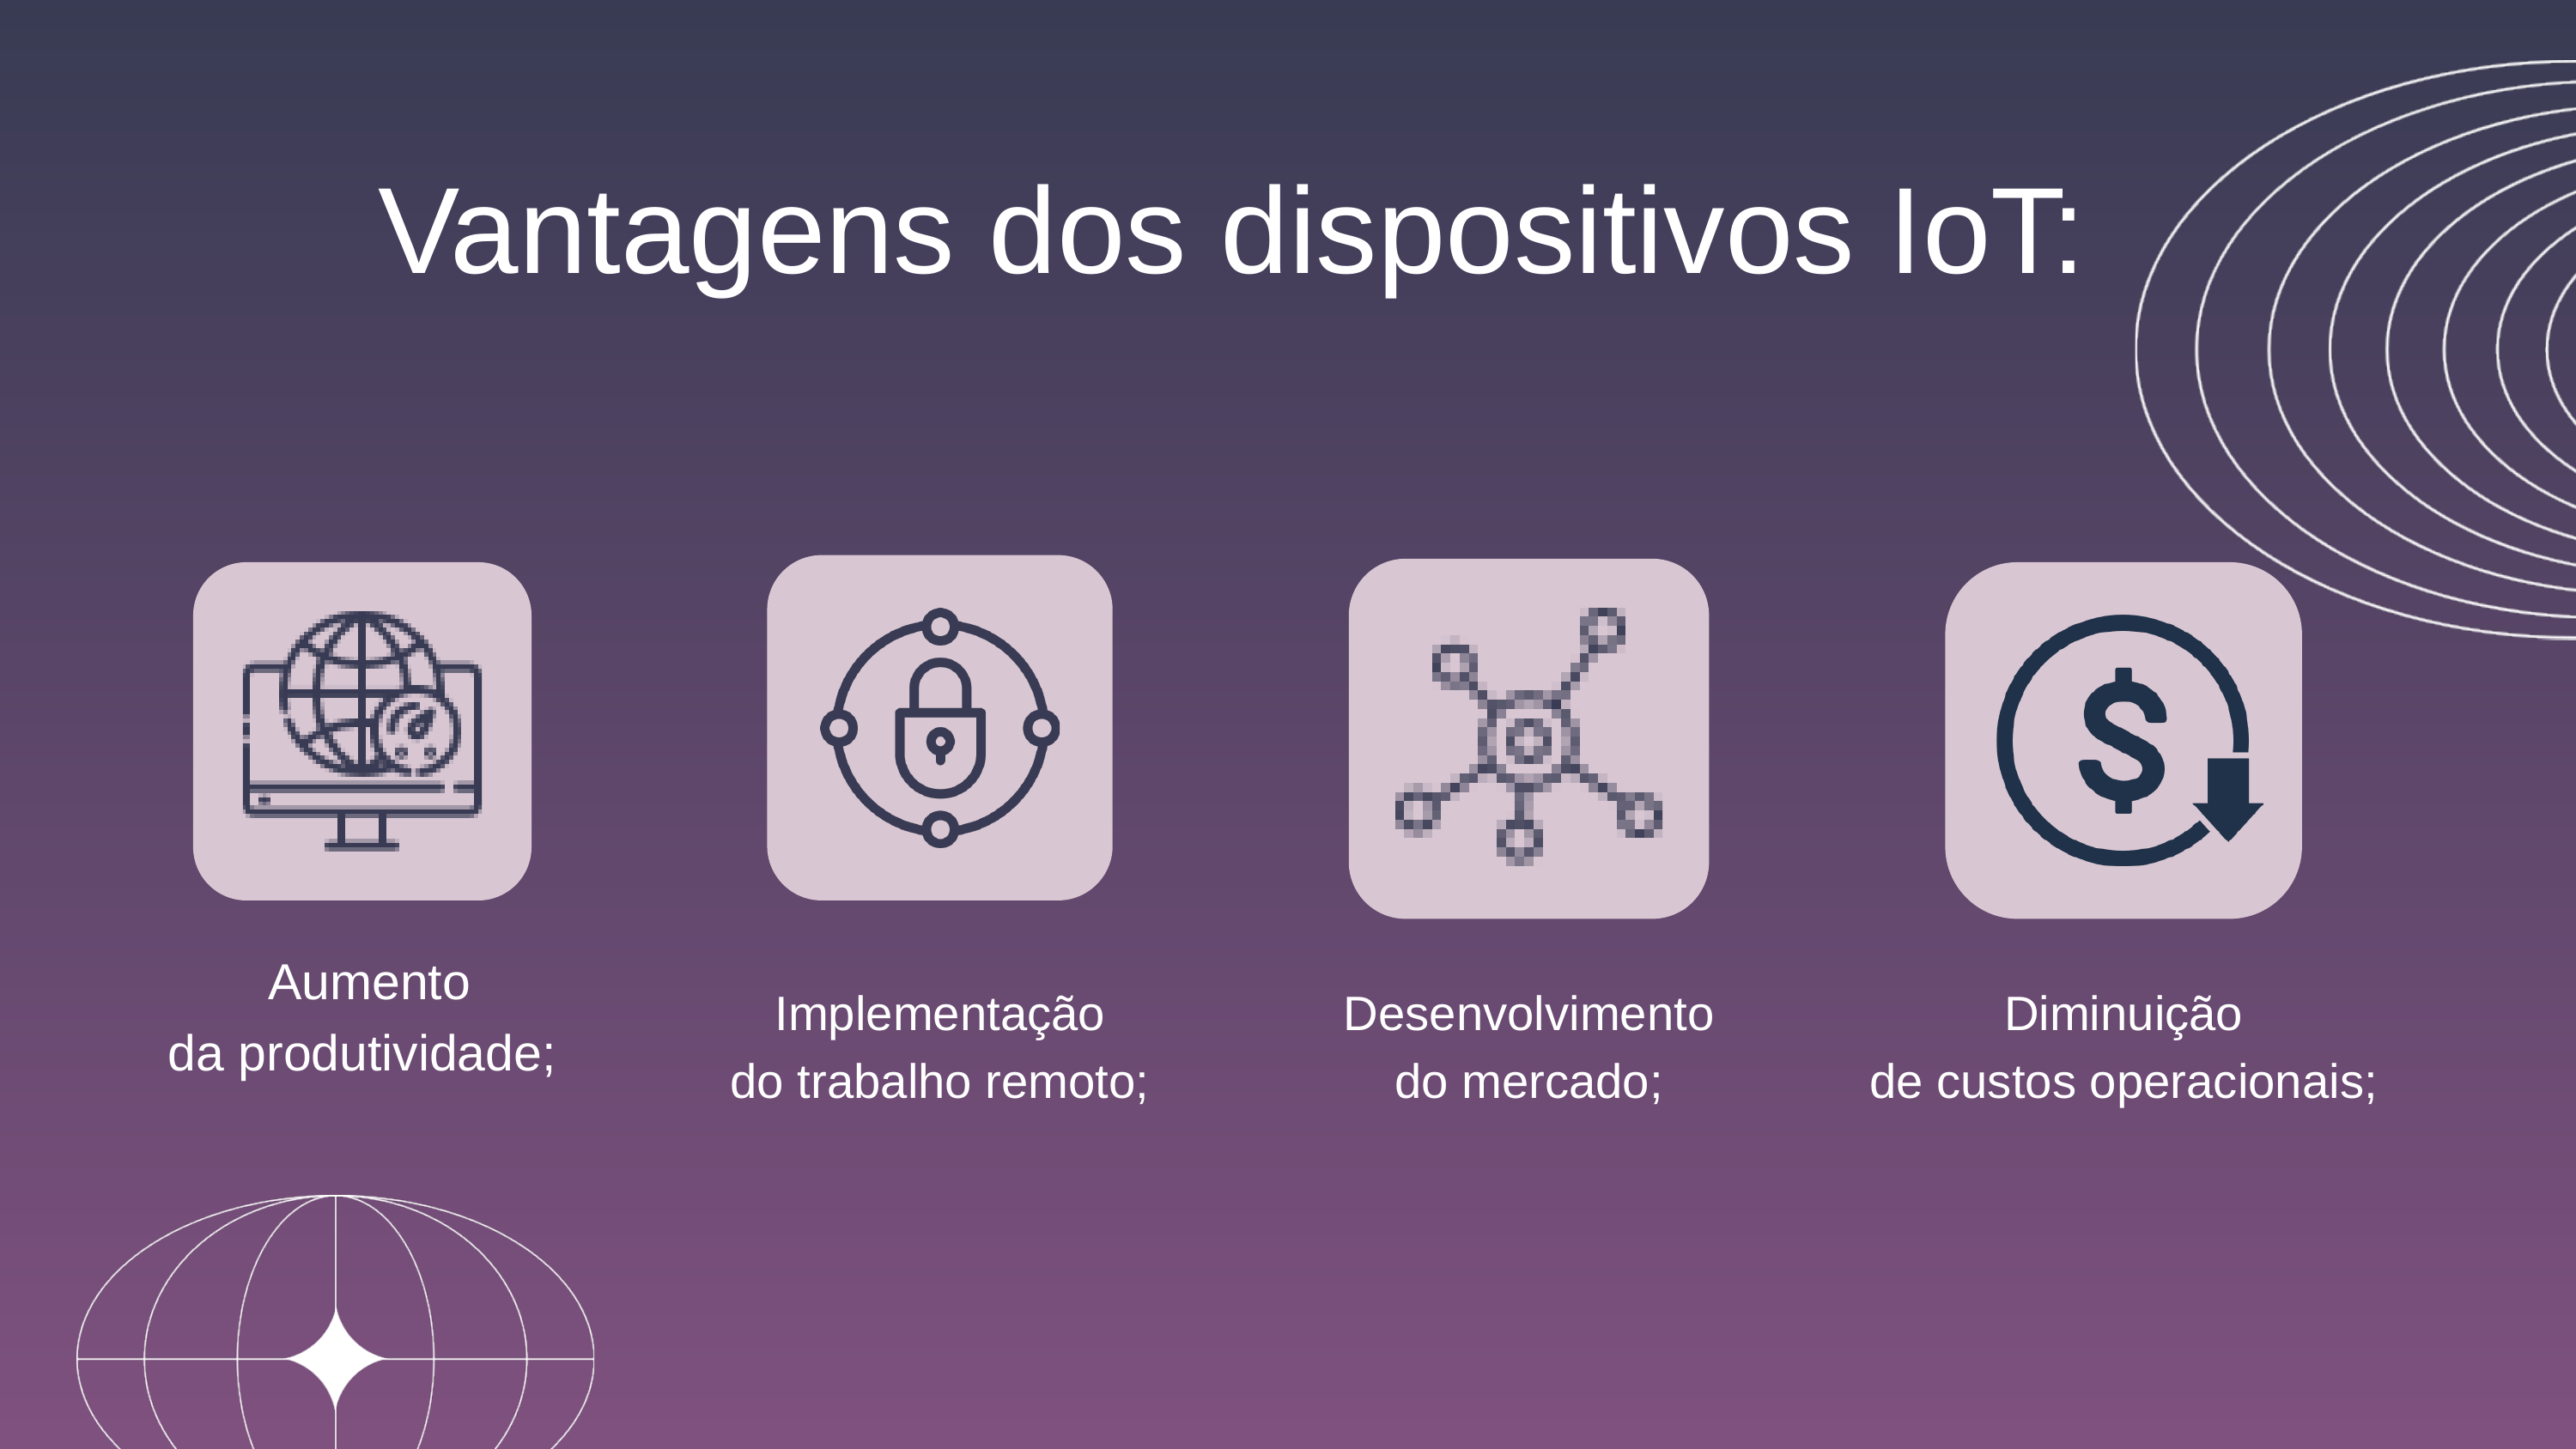

Vantagens dos dispositivos IoT:

 Aumento
da produtividade;
Implementação
do trabalho remoto;
Desenvolvimento
do mercado;
Diminuição
de custos operacionais;